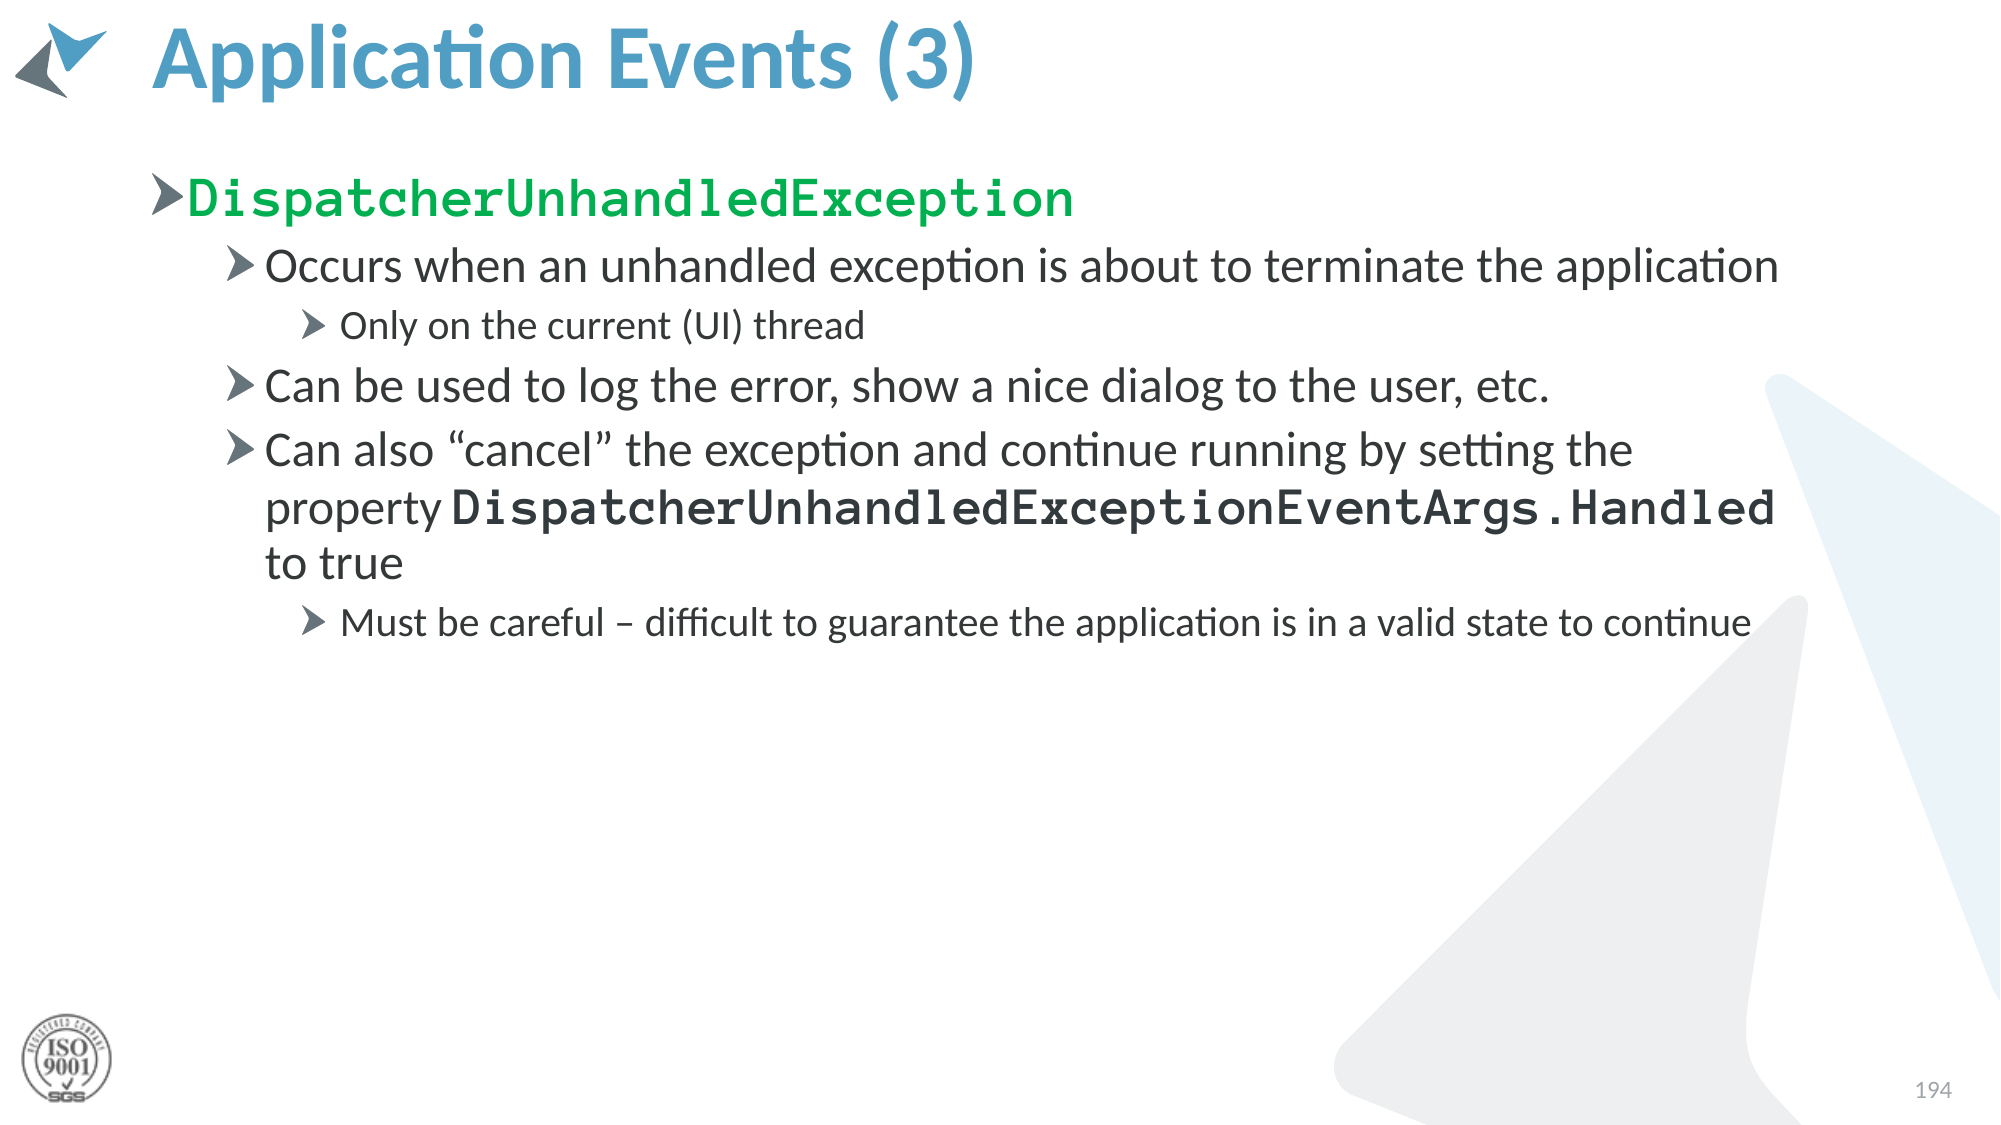

(C)2015 by Pavel Yosifovich
# Application Events (3)
DispatcherUnhandledException
Occurs when an unhandled exception is about to terminate the application
Only on the current (UI) thread
Can be used to log the error, show a nice dialog to the user, etc.
Can also “cancel” the exception and continue running by setting the property DispatcherUnhandledExceptionEventArgs.Handled to true
Must be careful – difficult to guarantee the application is in a valid state to continue
194